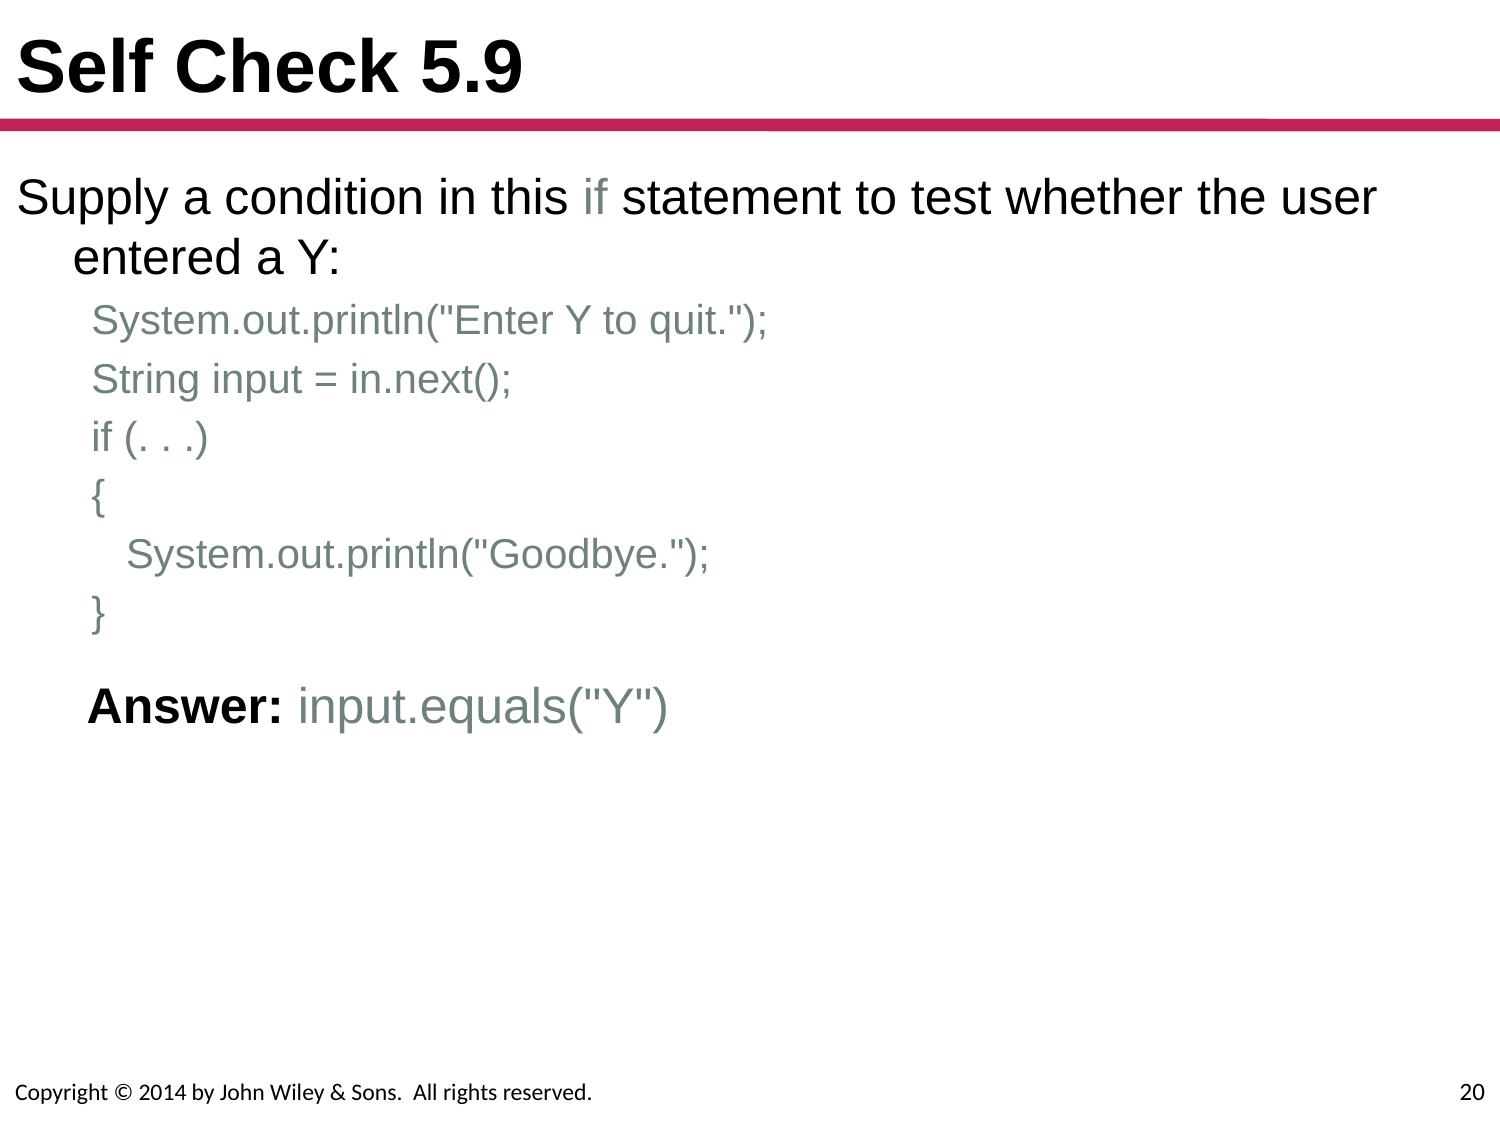

# Self Check 5.9
Supply a condition in this if statement to test whether the user entered a Y:
System.out.println("Enter Y to quit.");
String input = in.next();
if (. . .)
{
   System.out.println("Goodbye.");
}
Answer: input.equals("Y")